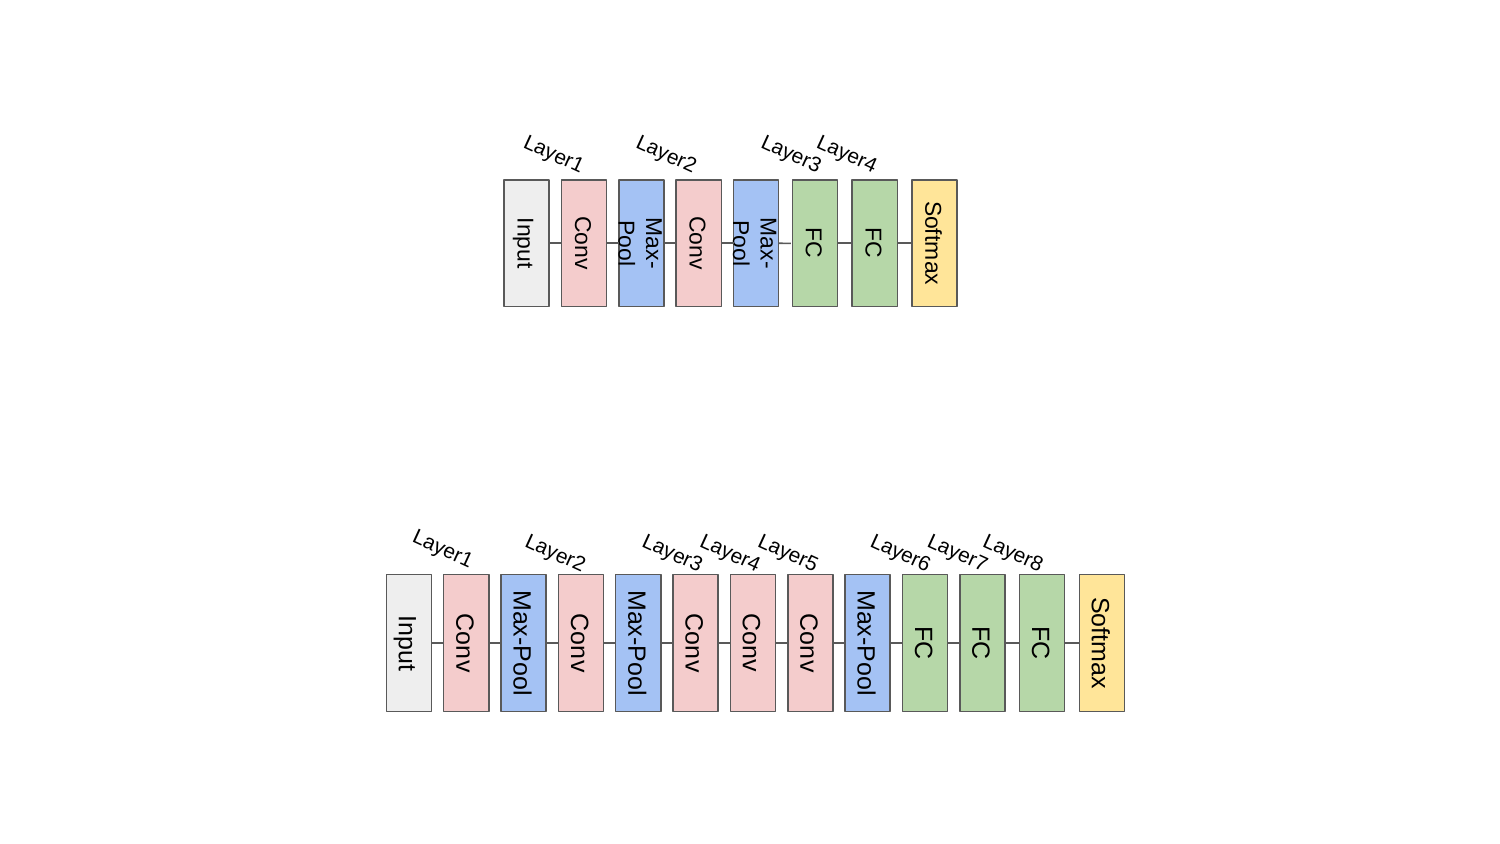

Layer1
Layer2
Layer3
Layer4
Input
Conv
Max-Pool
Conv
Max-Pool
FC
FC
Softmax
Layer1
Layer5
Layer6
Layer7
Layer8
Layer2
Layer3
Layer4
Input
Conv
Max-Pool
Conv
Max-Pool
Conv
Conv
Conv
Max-Pool
FC
FC
FC
Softmax